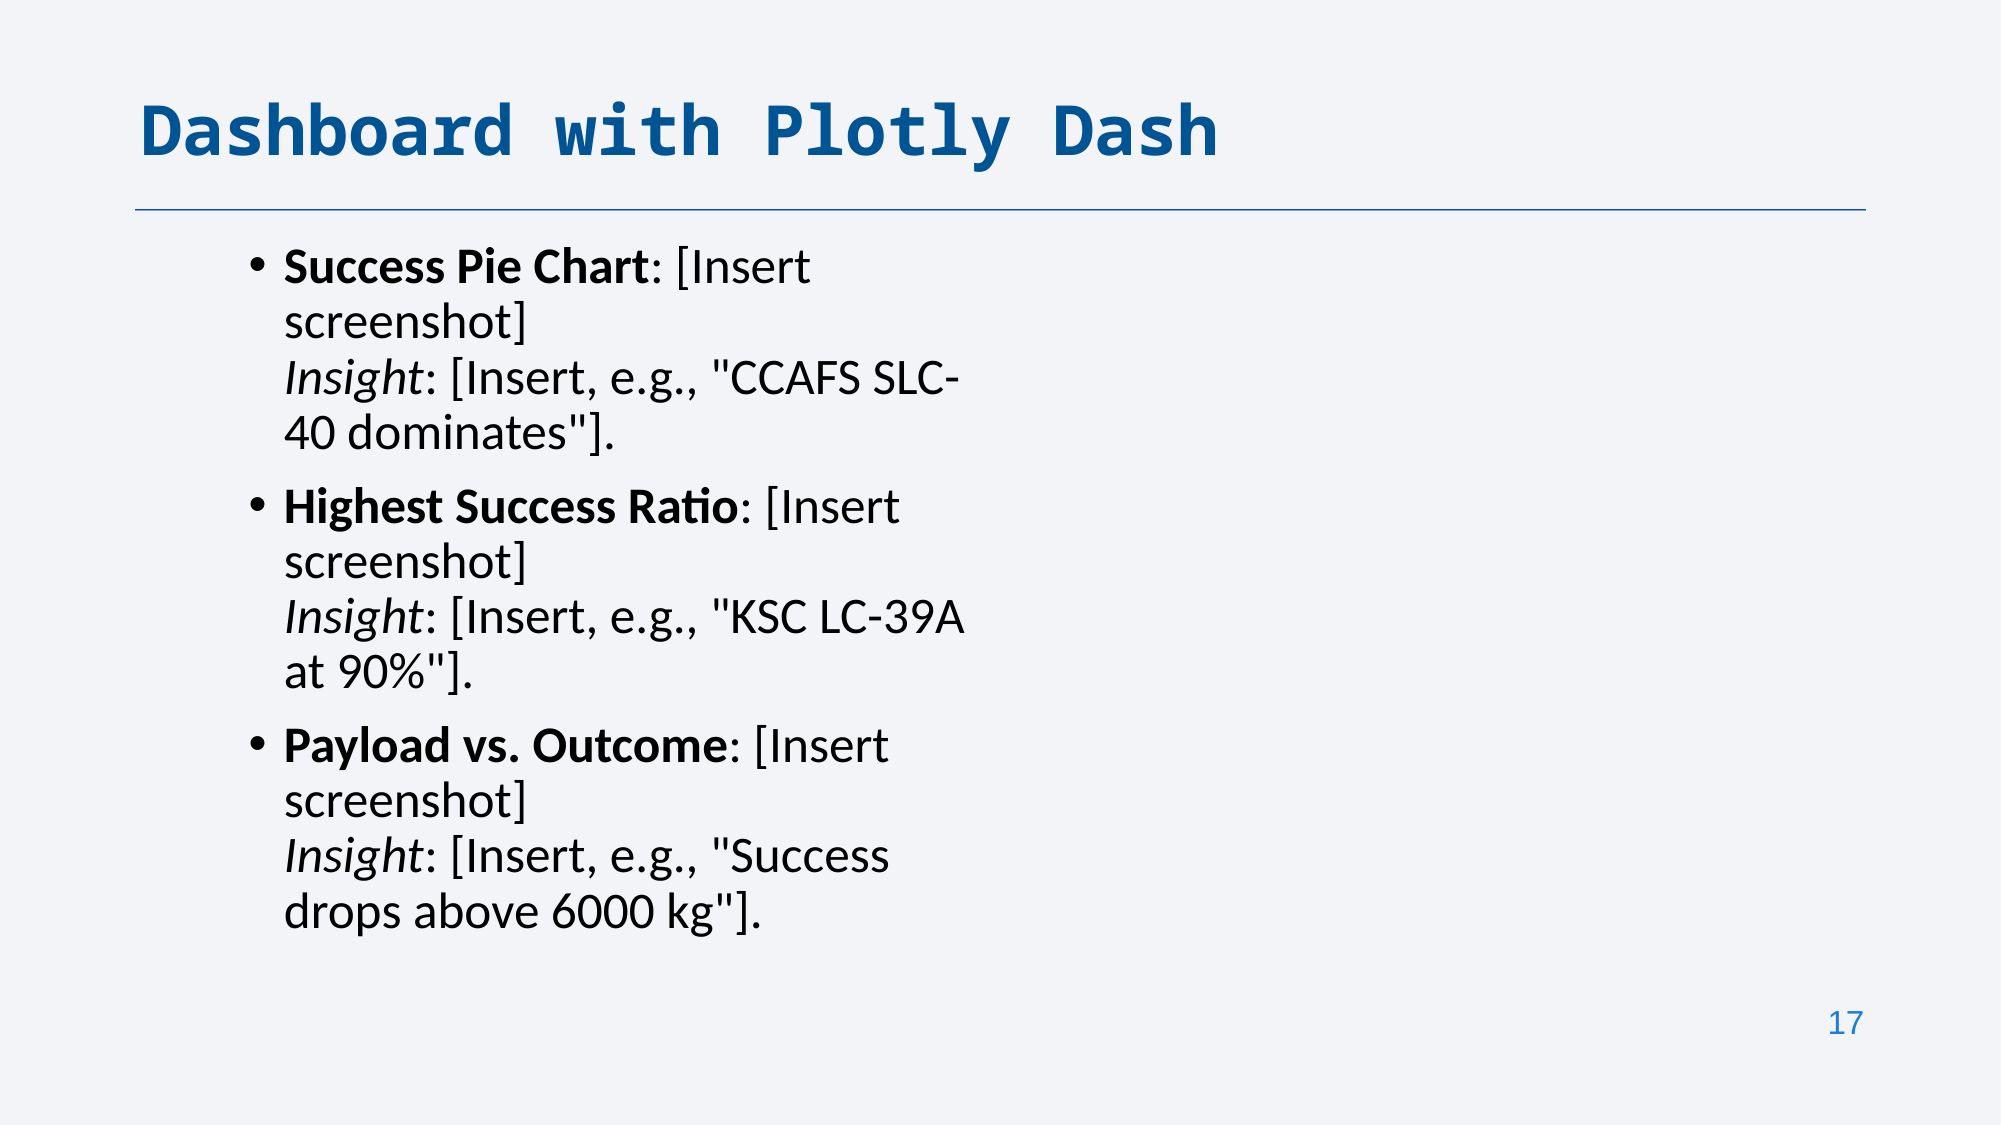

Dashboard with Plotly Dash
Success Pie Chart: [Insert screenshot]
Insight: [Insert, e.g., "CCAFS SLC-40 dominates"].
Highest Success Ratio: [Insert screenshot]
Insight: [Insert, e.g., "KSC LC-39A at 90%"].
Payload vs. Outcome: [Insert screenshot]
Insight: [Insert, e.g., "Success drops above 6000 kg"].
17